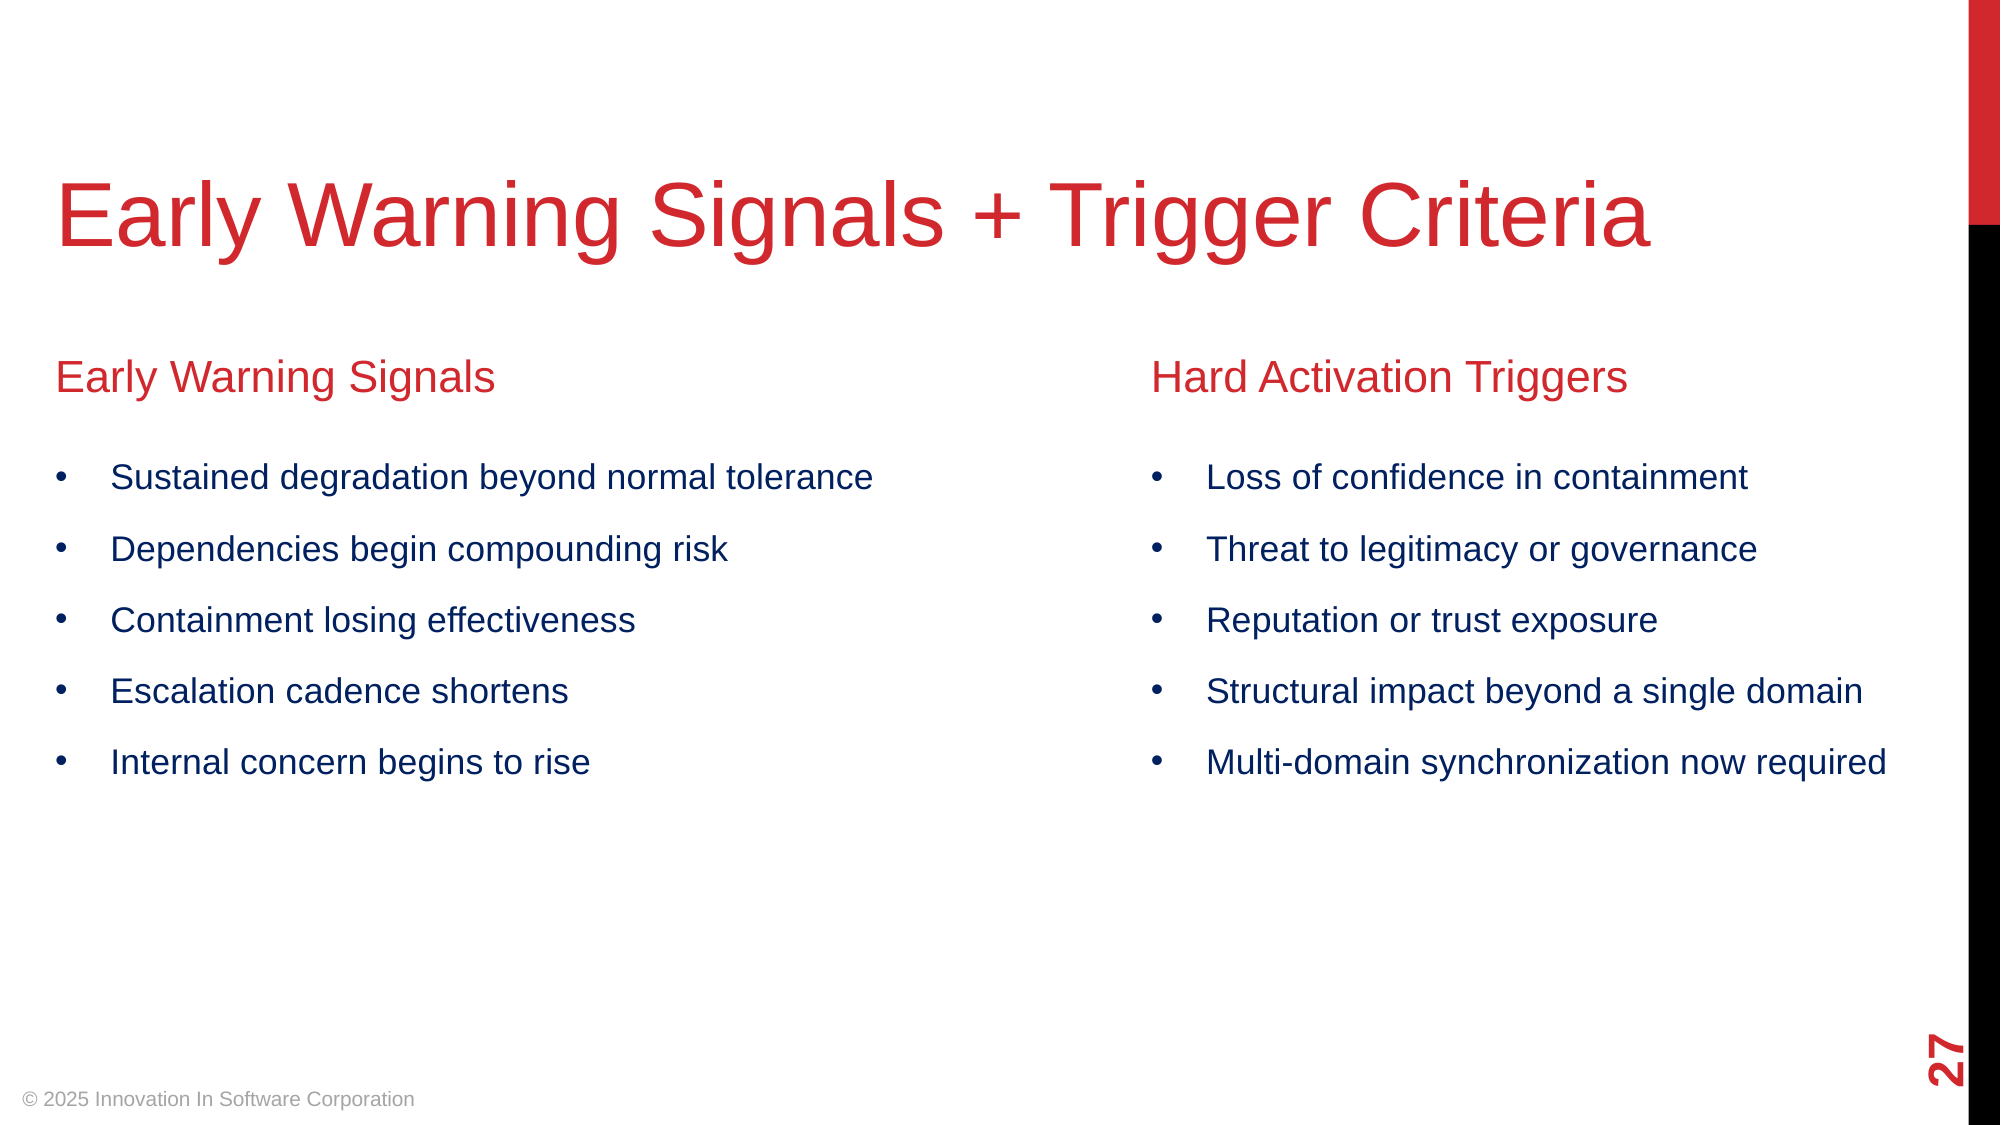

Early Warning Signals + Trigger Criteria
Early Warning Signals
Hard Activation Triggers
Sustained degradation beyond normal tolerance
Loss of confidence in containment
Dependencies begin compounding risk
Threat to legitimacy or governance
Containment losing effectiveness
Reputation or trust exposure
Escalation cadence shortens
Structural impact beyond a single domain
Internal concern begins to rise
Multi-domain synchronization now required
27
© 2025 Innovation In Software Corporation